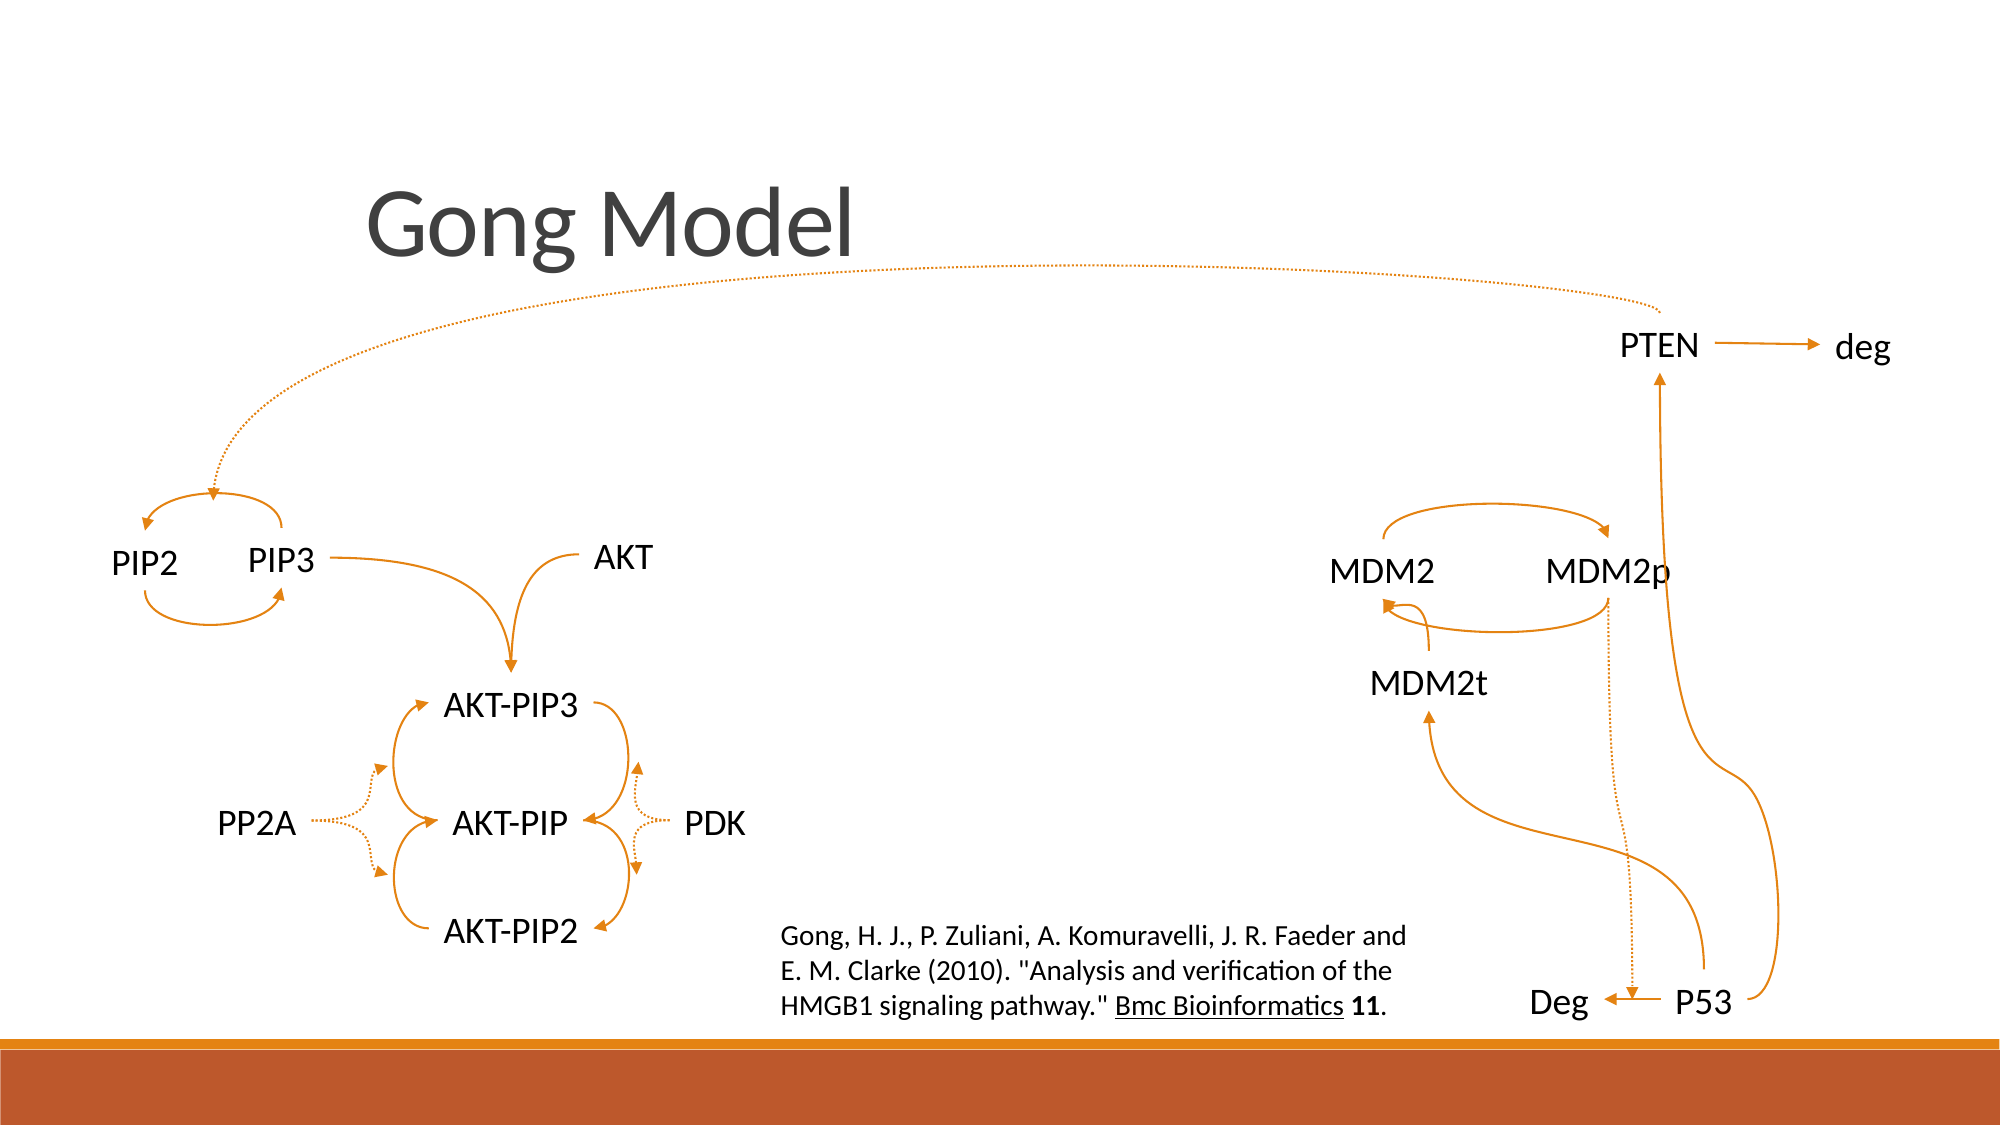

Gong Model
PTEN
deg
AKT
PIP3
PIP2
MDM2
MDM2p
MDM2t
AKT-PIP3
AKT-PIP
PDK
PP2A
AKT-PIP2
Gong, H. J., P. Zuliani, A. Komuravelli, J. R. Faeder and E. M. Clarke (2010). "Analysis and verification of the HMGB1 signaling pathway." Bmc Bioinformatics 11.
Deg
P53